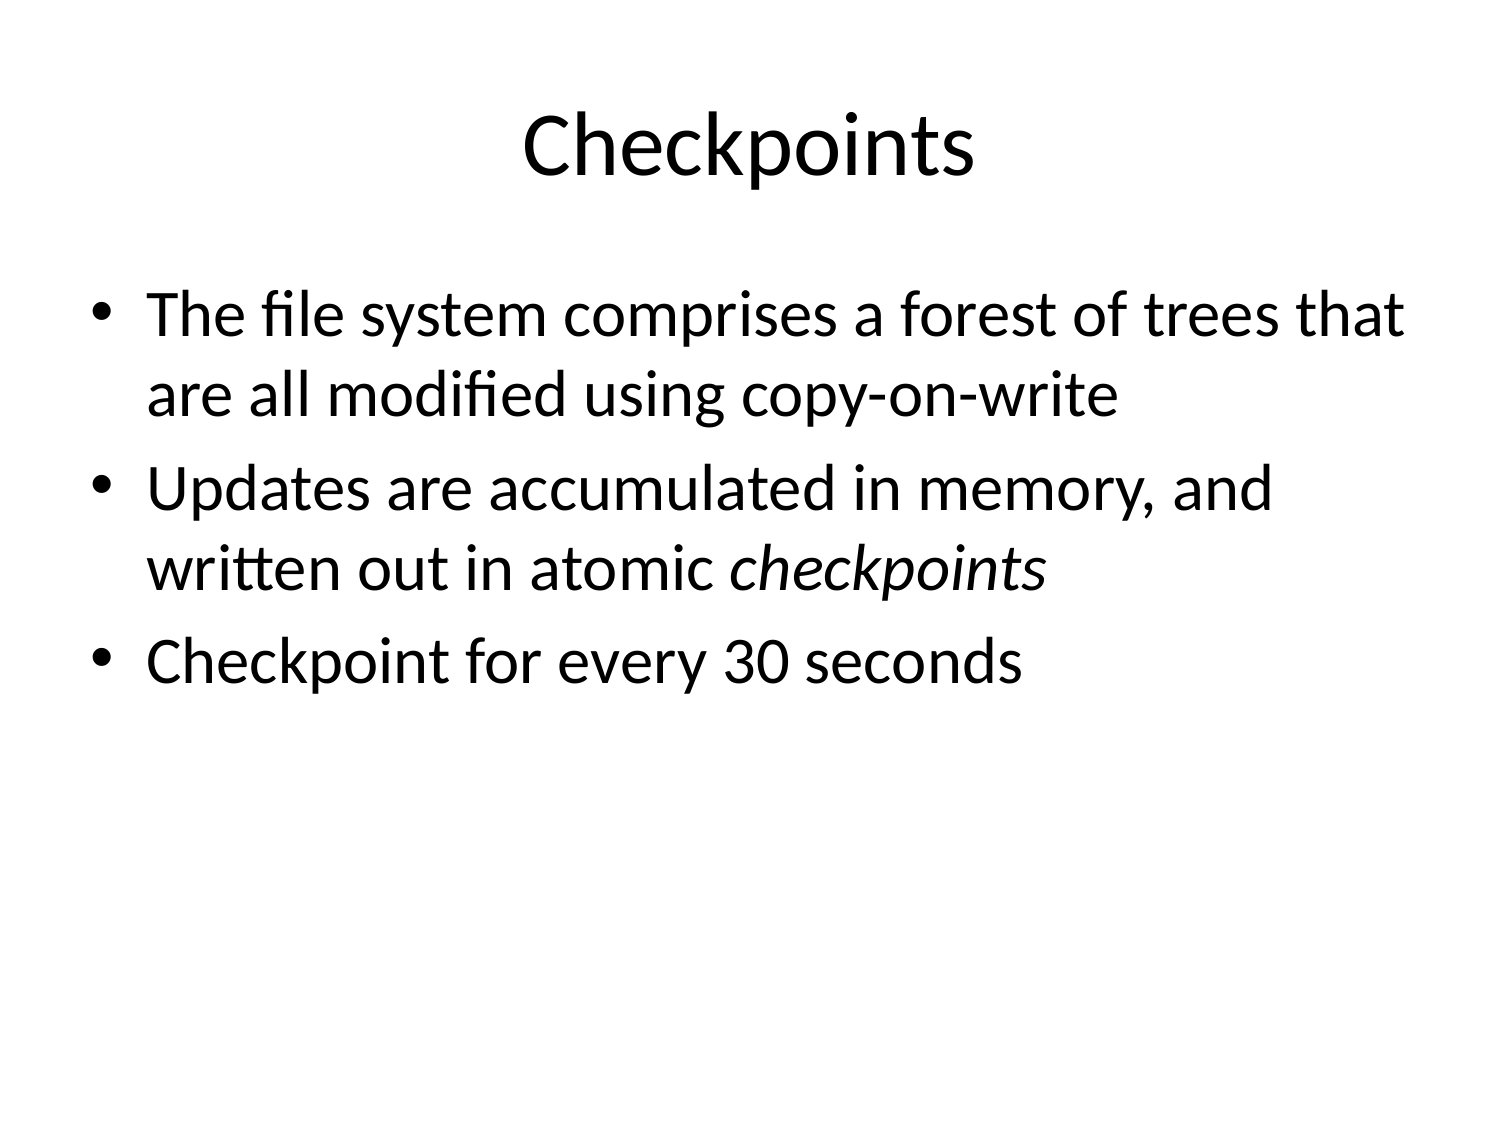

# Checkpoints
The file system comprises a forest of trees that are all modified using copy-on-write
Updates are accumulated in memory, and written out in atomic checkpoints
Checkpoint for every 30 seconds